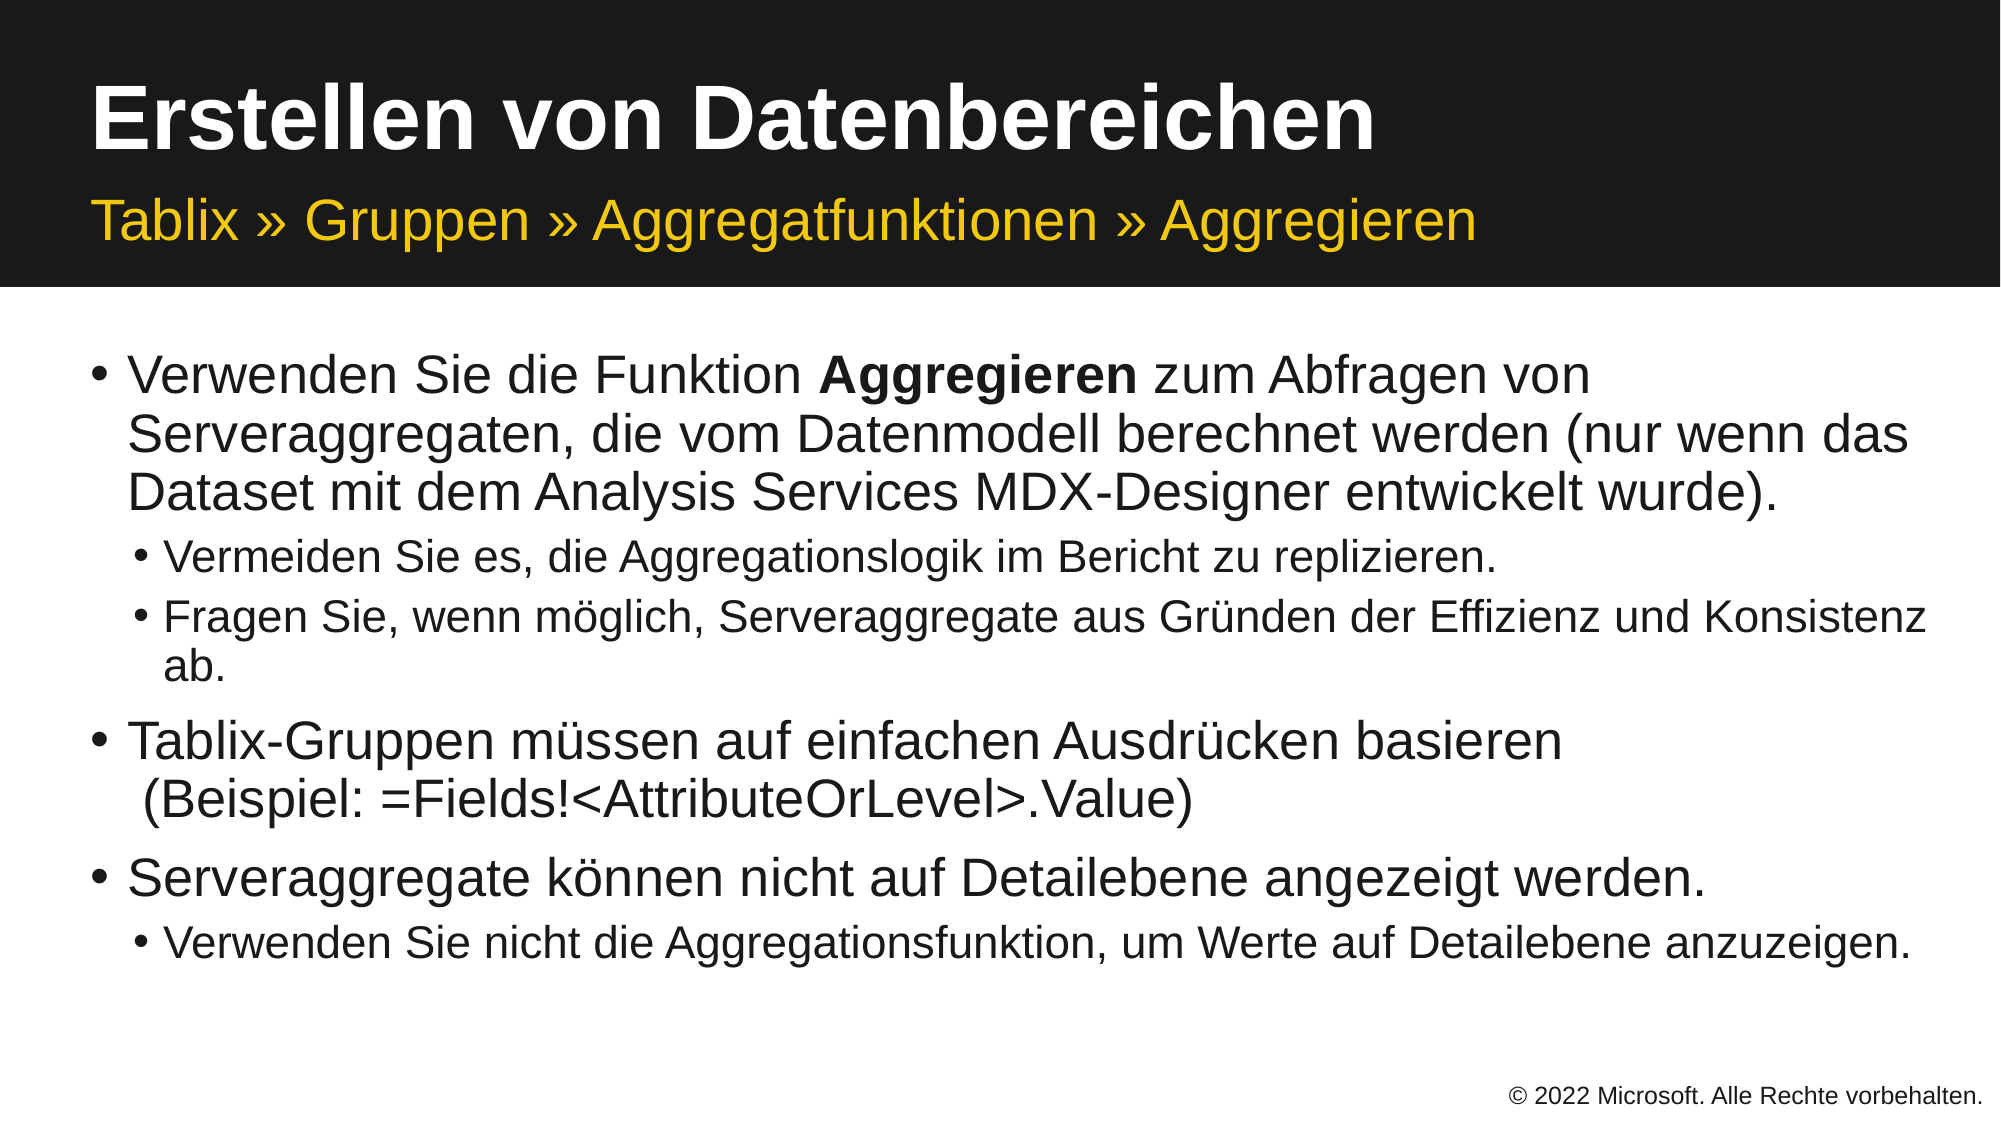

# Erstellen von Datenbereichen
Tablix » Gruppen » Aggregatfunktionen » Aggregieren
Verwenden Sie die Funktion Aggregieren zum Abfragen von Serveraggregaten, die vom Datenmodell berechnet werden (nur wenn das Dataset mit dem Analysis Services MDX-Designer entwickelt wurde).
Vermeiden Sie es, die Aggregationslogik im Bericht zu replizieren.
Fragen Sie, wenn möglich, Serveraggregate aus Gründen der Effizienz und Konsistenz ab.
Tablix-Gruppen müssen auf einfachen Ausdrücken basieren
 (Beispiel: =Fields!<AttributeOrLevel>.Value)
Serveraggregate können nicht auf Detailebene angezeigt werden.
Verwenden Sie nicht die Aggregationsfunktion, um Werte auf Detailebene anzuzeigen.

© 2022 Microsoft. Alle Rechte vorbehalten.